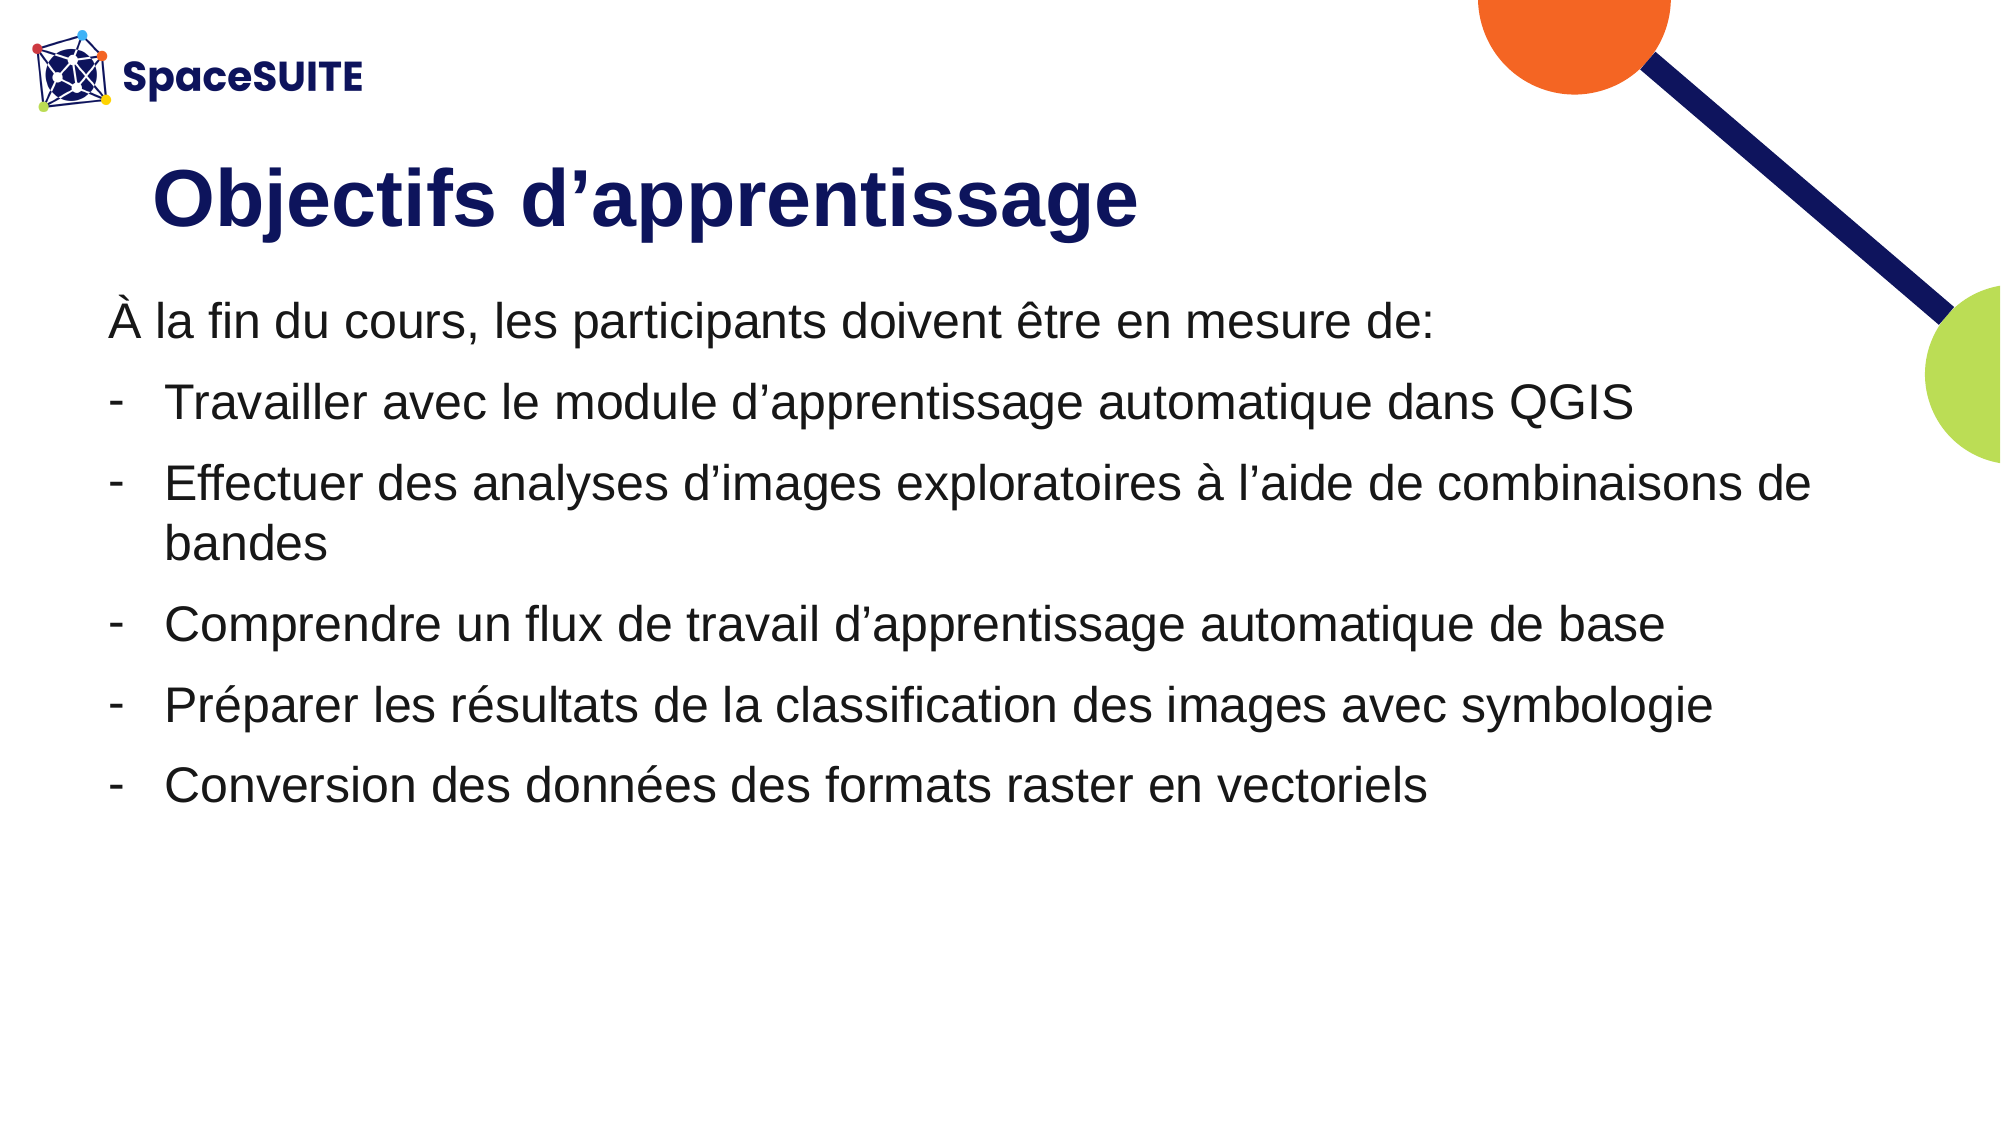

# Objectifs d’apprentissage
À la fin du cours, les participants doivent être en mesure de:
Travailler avec le module d’apprentissage automatique dans QGIS
Effectuer des analyses d’images exploratoires à l’aide de combinaisons de bandes
Comprendre un flux de travail d’apprentissage automatique de base
Préparer les résultats de la classification des images avec symbologie
Conversion des données des formats raster en vectoriels